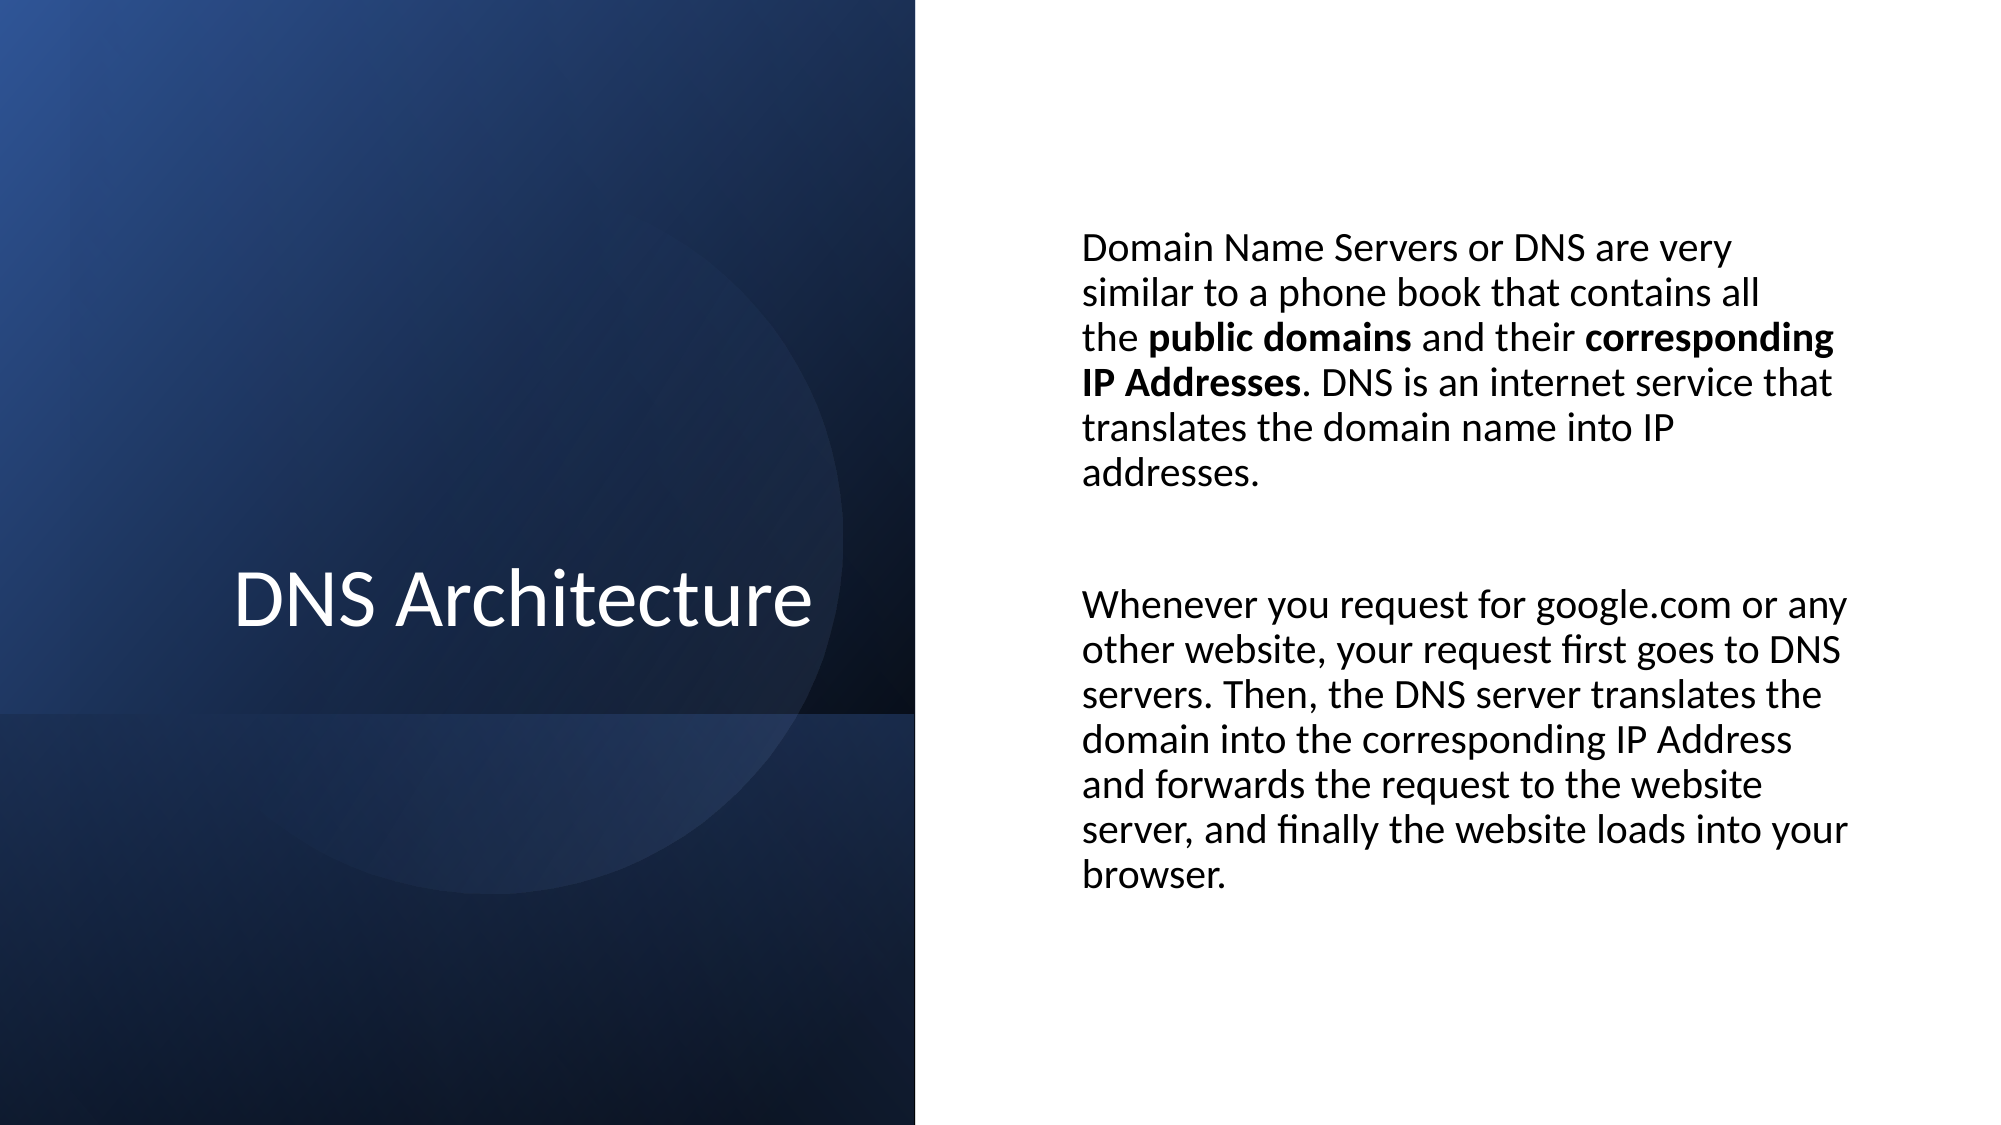

# DNS Architecture

Domain Name Servers or DNS are very similar to a phone book that contains all the public domains and their corresponding IP Addresses. DNS is an internet service that translates the domain name into IP addresses.

Whenever you request for google.com or any other website, your request first goes to DNS servers. Then, the DNS server translates the domain into the corresponding IP Address and forwards the request to the website server, and finally the website loads into your browser.